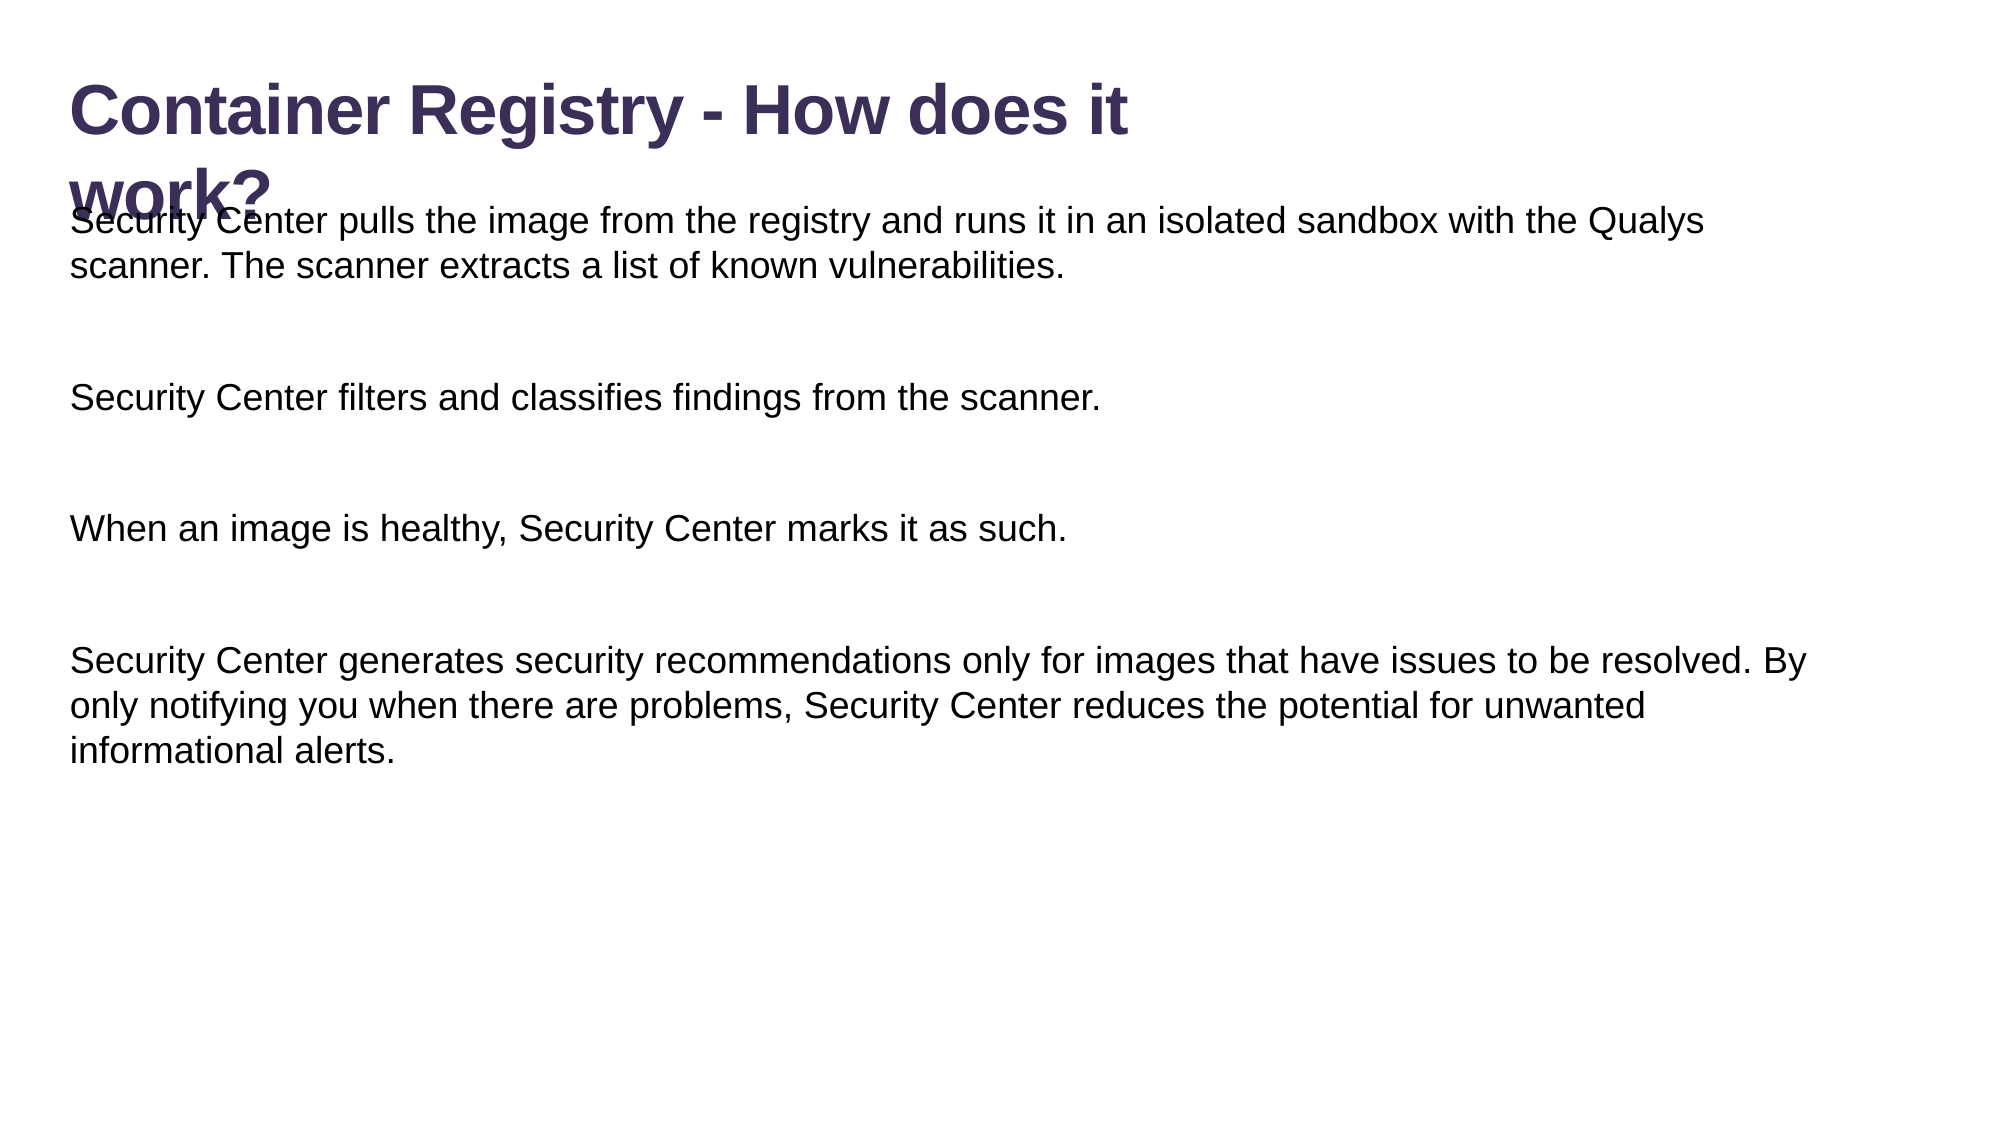

# Container Registry - How does it work?
Security Center pulls the image from the registry and runs it in an isolated sandbox with the Qualys scanner. The scanner extracts a list of known vulnerabilities.

Security Center filters and classifies findings from the scanner.

When an image is healthy, Security Center marks it as such.

Security Center generates security recommendations only for images that have issues to be resolved. By only notifying you when there are problems, Security Center reduces the potential for unwanted informational alerts.